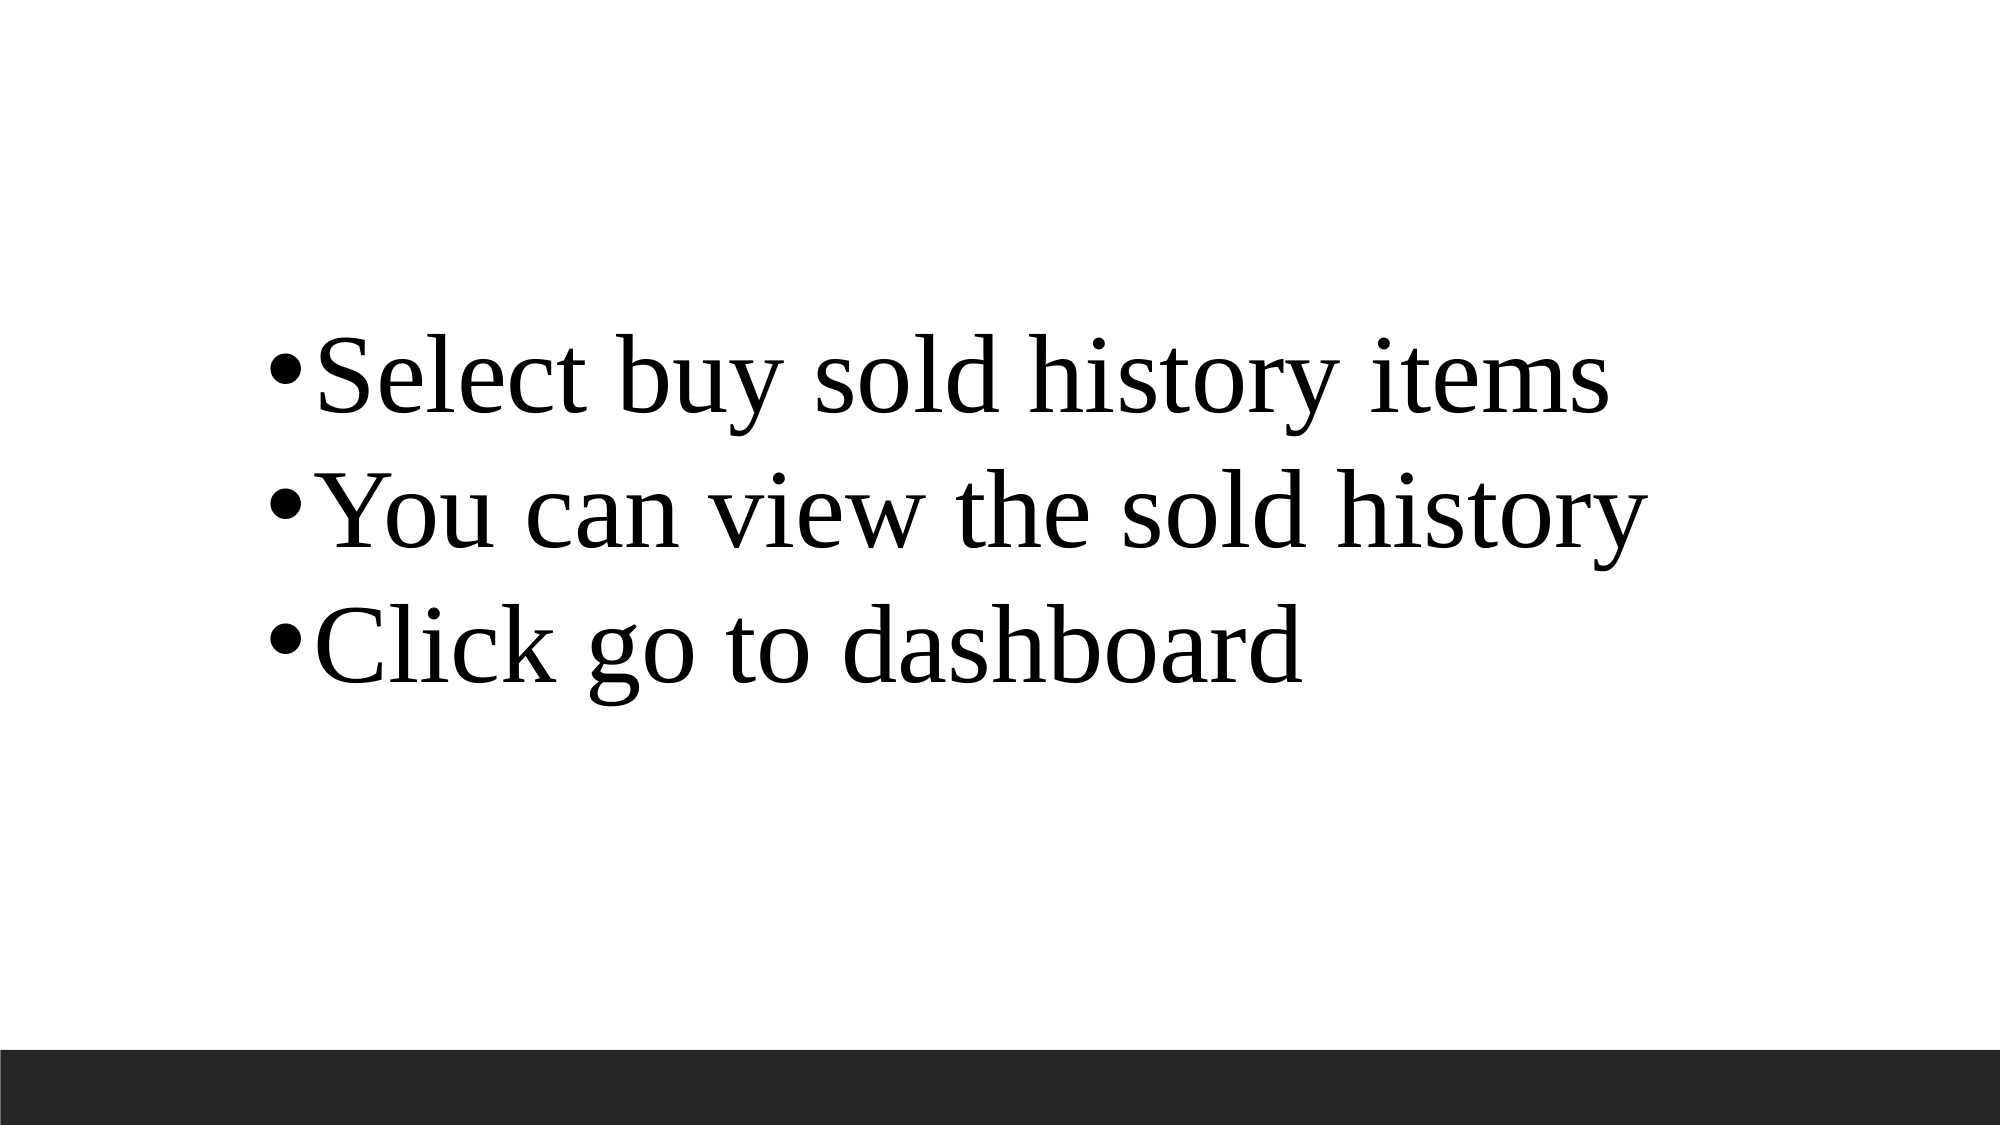

Select buy sold history items
You can view the sold history
Click go to dashboard